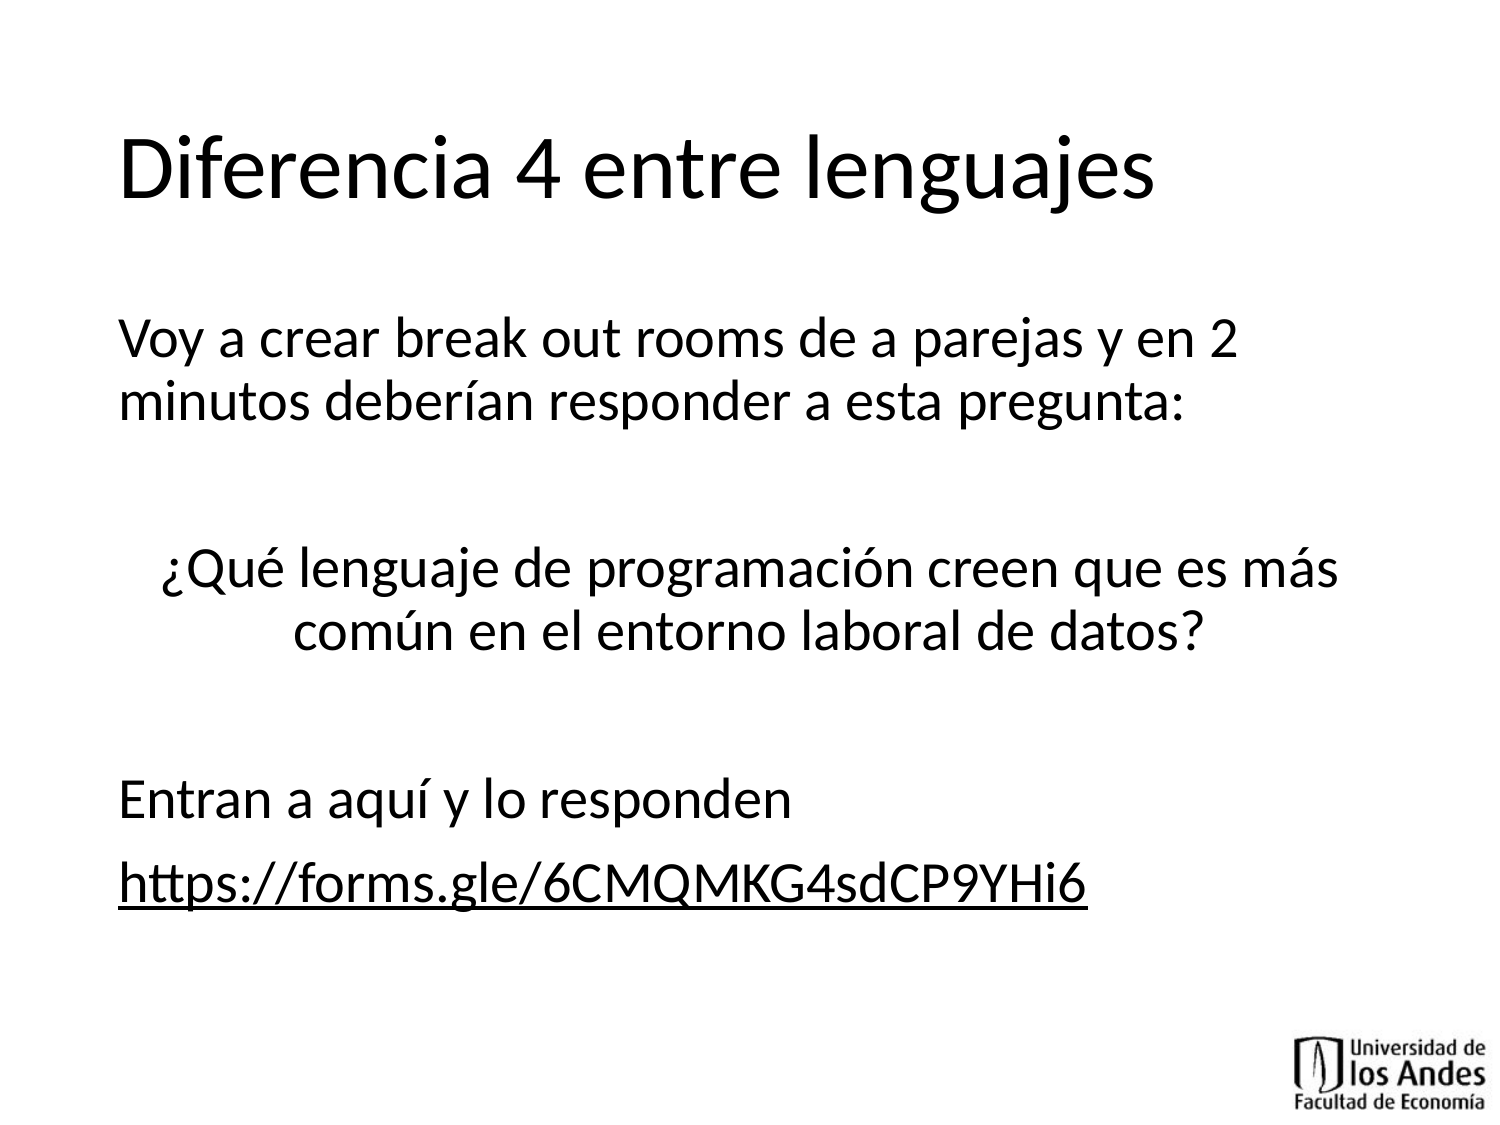

# Diferencia 4 entre lenguajes
Voy a crear break out rooms de a parejas y en 2 minutos deberían responder a esta pregunta:

¿Qué lenguaje de programación creen que es más común en el entorno laboral de datos?

Entran a aquí y lo responden
https://forms.gle/6CMQMKG4sdCP9YHi6